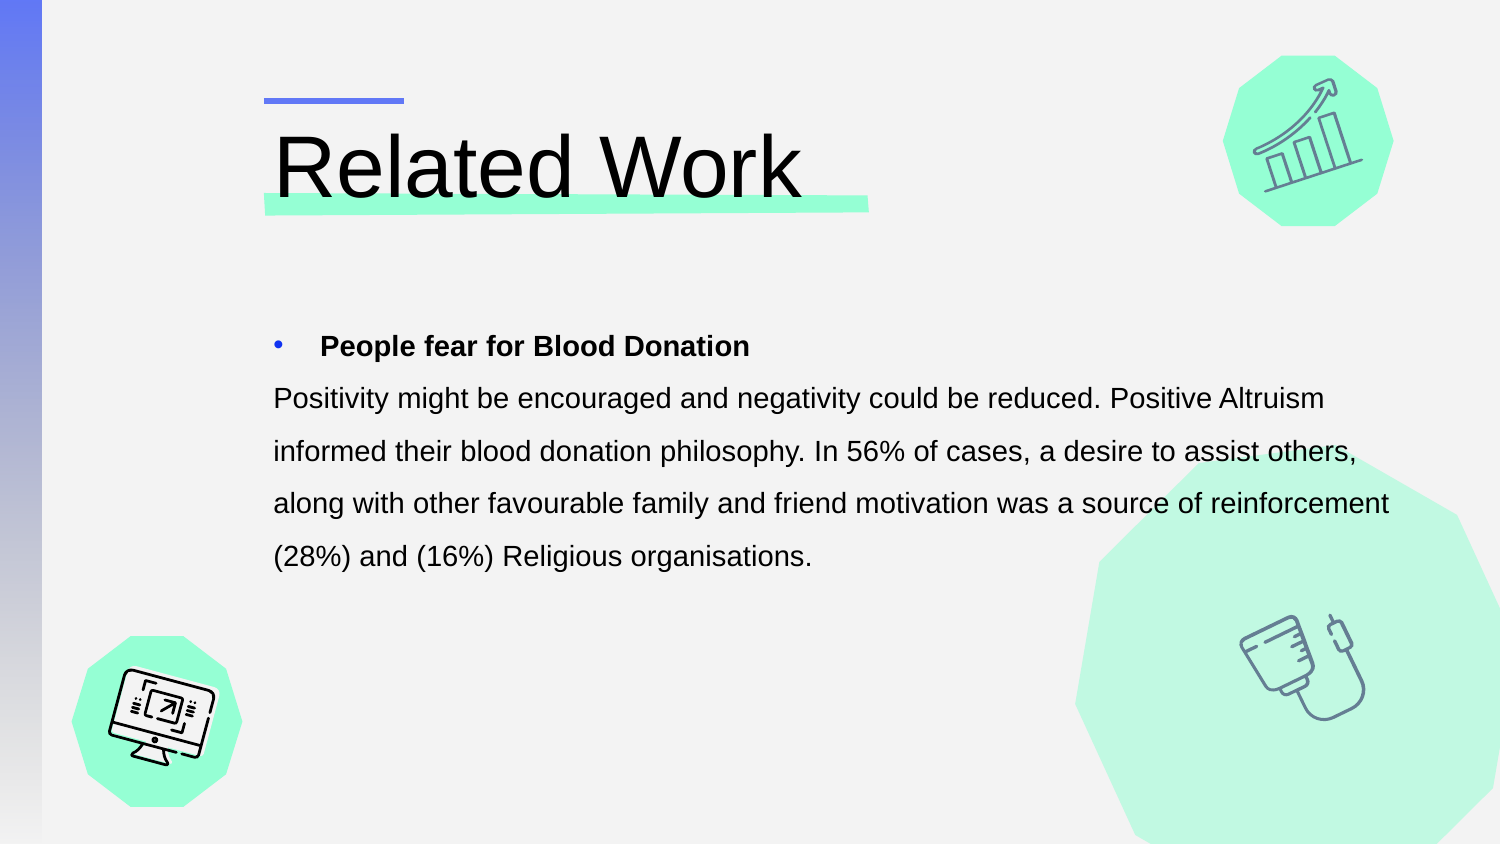

# Related Work

People fear for Blood Donation
Positivity might be encouraged and negativity could be reduced. Positive Altruism informed their blood donation philosophy. In 56% of cases, a desire to assist others, along with other favourable family and friend motivation was a source of reinforcement (28%) and (16%) Religious organisations.